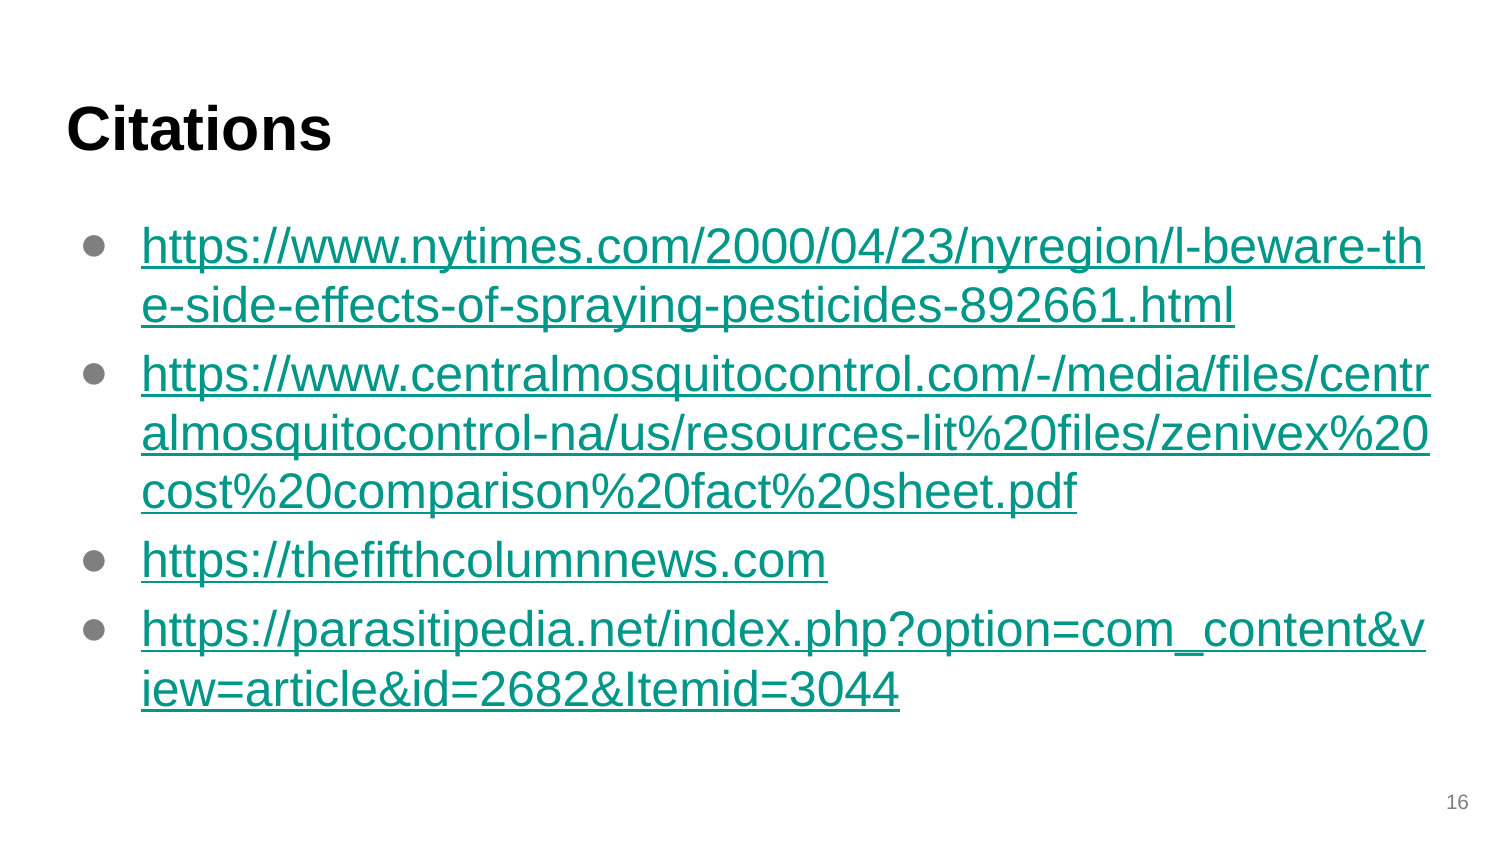

# Citations
https://www.nytimes.com/2000/04/23/nyregion/l-beware-the-side-effects-of-spraying-pesticides-892661.html
https://www.centralmosquitocontrol.com/-/media/files/centralmosquitocontrol-na/us/resources-lit%20files/zenivex%20cost%20comparison%20fact%20sheet.pdf
https://thefifthcolumnnews.com
https://parasitipedia.net/index.php?option=com_content&view=article&id=2682&Itemid=3044
16